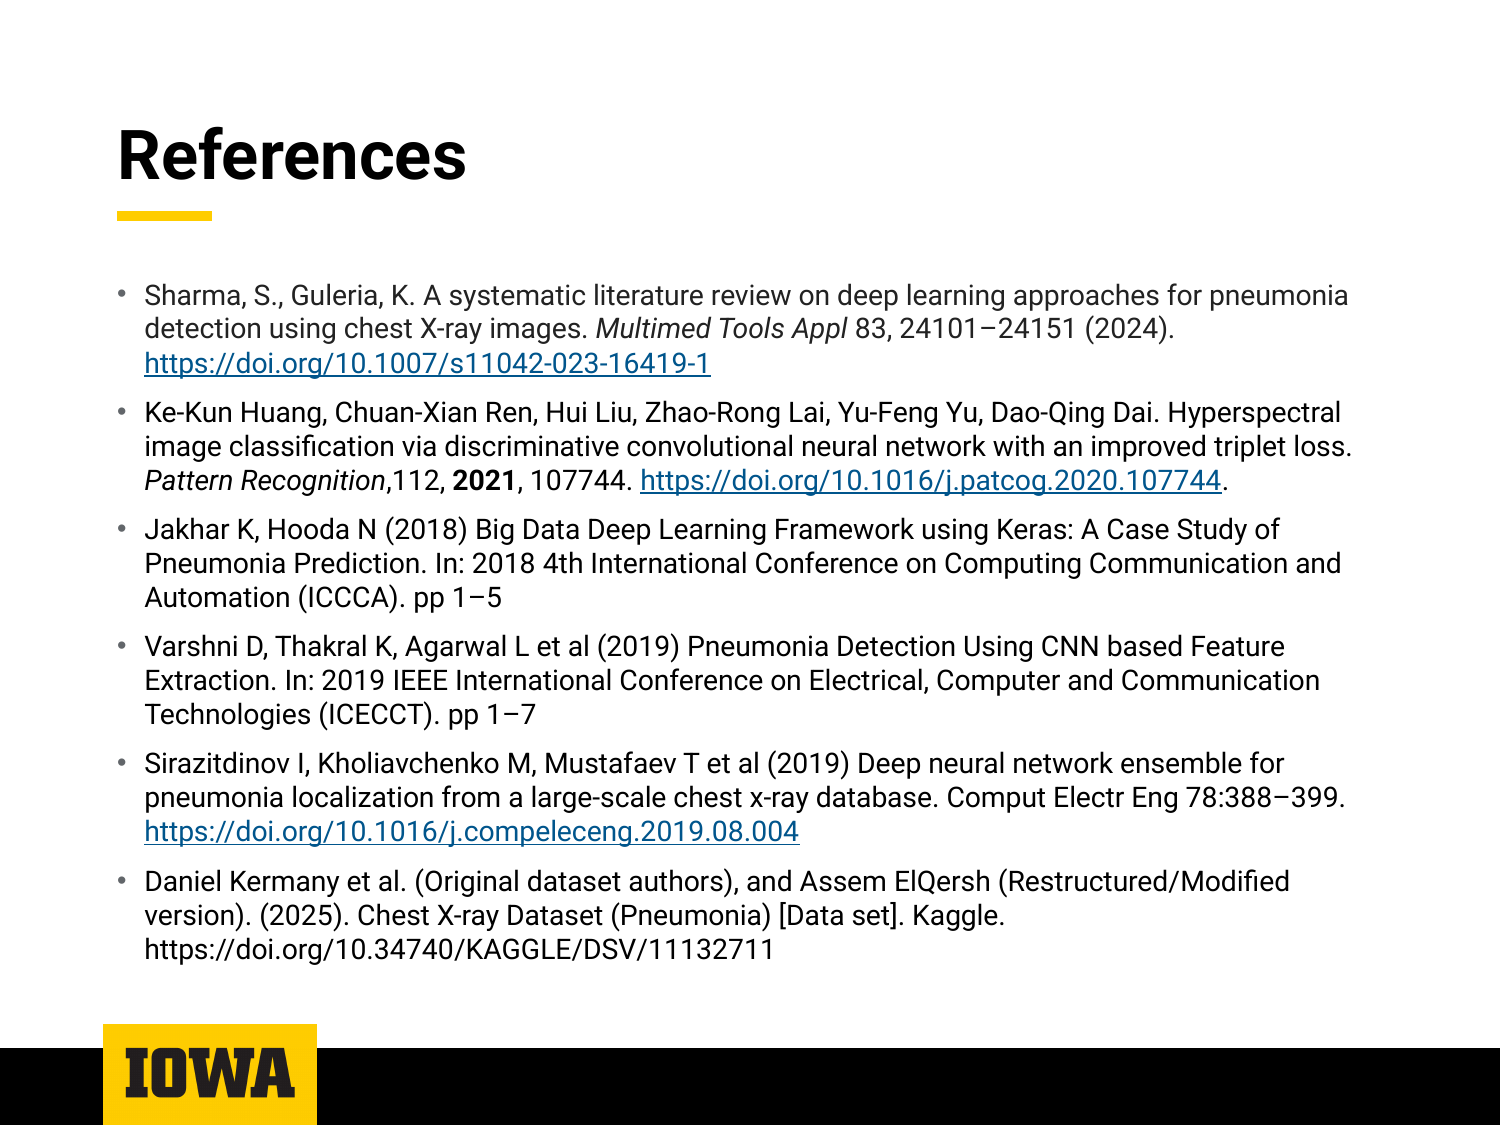

# References
Sharma, S., Guleria, K. A systematic literature review on deep learning approaches for pneumonia detection using chest X-ray images. Multimed Tools Appl 83, 24101–24151 (2024). https://doi.org/10.1007/s11042-023-16419-1
Ke-Kun Huang, Chuan-Xian Ren, Hui Liu, Zhao-Rong Lai, Yu-Feng Yu, Dao-Qing Dai. Hyperspectral image classification via discriminative convolutional neural network with an improved triplet loss. Pattern Recognition,112, 2021, 107744. https://doi.org/10.1016/j.patcog.2020.107744.
Jakhar K, Hooda N (2018) Big Data Deep Learning Framework using Keras: A Case Study of Pneumonia Prediction. In: 2018 4th International Conference on Computing Communication and Automation (ICCCA). pp 1–5
Varshni D, Thakral K, Agarwal L et al (2019) Pneumonia Detection Using CNN based Feature Extraction. In: 2019 IEEE International Conference on Electrical, Computer and Communication Technologies (ICECCT). pp 1–7
Sirazitdinov I, Kholiavchenko M, Mustafaev T et al (2019) Deep neural network ensemble for pneumonia localization from a large-scale chest x-ray database. Comput Electr Eng 78:388–399. https://doi.org/10.1016/j.compeleceng.2019.08.004
Daniel Kermany et al. (Original dataset authors), and Assem ElQersh (Restructured/Modified version). (2025). Chest X-ray Dataset (Pneumonia) [Data set]. Kaggle. https://doi.org/10.34740/KAGGLE/DSV/11132711